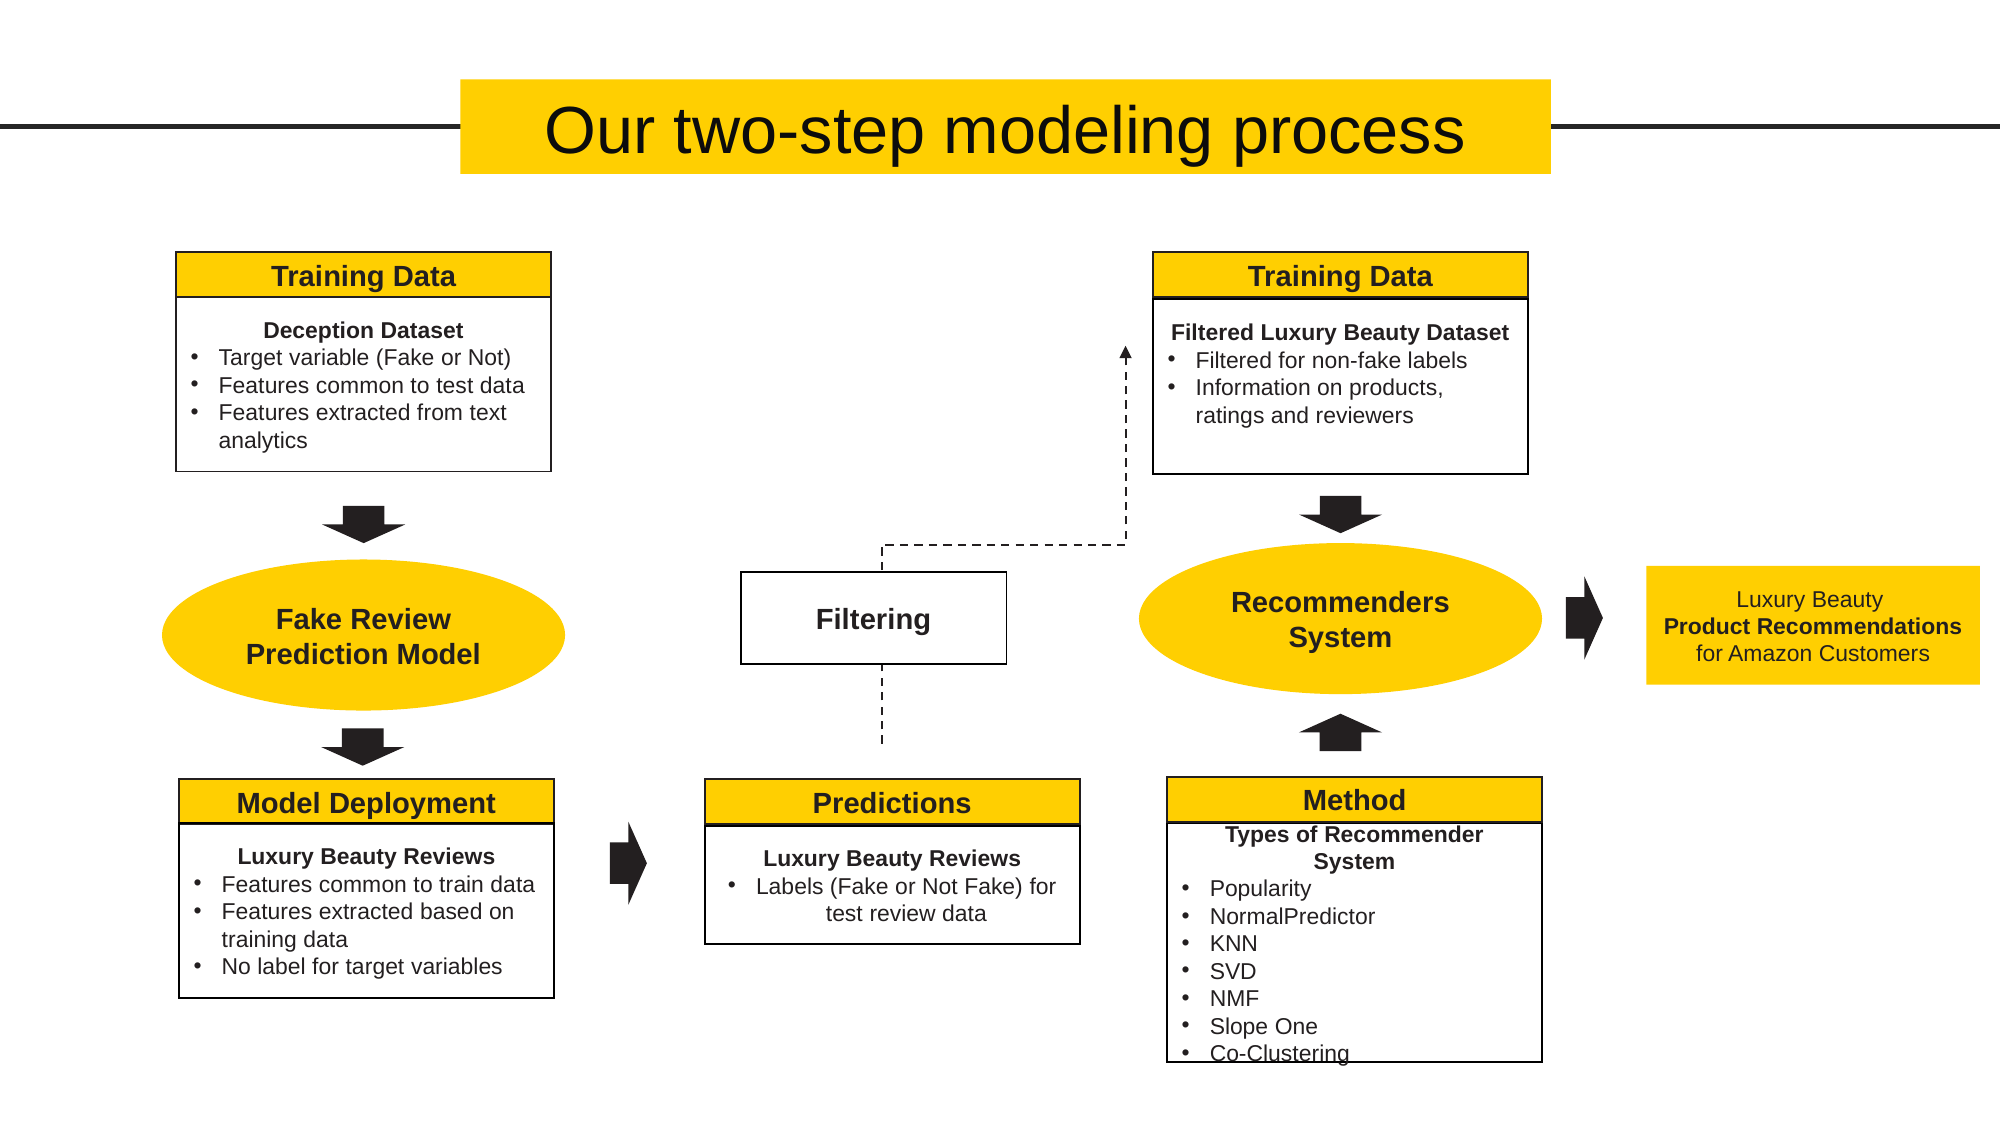

Our two-step modeling process

Training Data
Training Data
Deception Dataset
Target variable (Fake or Not)
Features common to test data
Features extracted from text analytics
Filtered Luxury Beauty Dataset
Filtered for non-fake labels
Information on products, ratings and reviewers

Recommenders System
Fake Review Prediction Model
Luxury Beauty
Product Recommendations for Amazon Customers
Filtering

Method
Model Deployment
Predictions

Luxury Beauty Reviews
Features common to train data
Features extracted based on training data
No label for target variables
Types of Recommender System
Popularity
NormalPredictor
KNN
SVD
NMF
Slope One
Co-Clustering
Luxury Beauty Reviews
Labels (Fake or Not Fake) for test review data